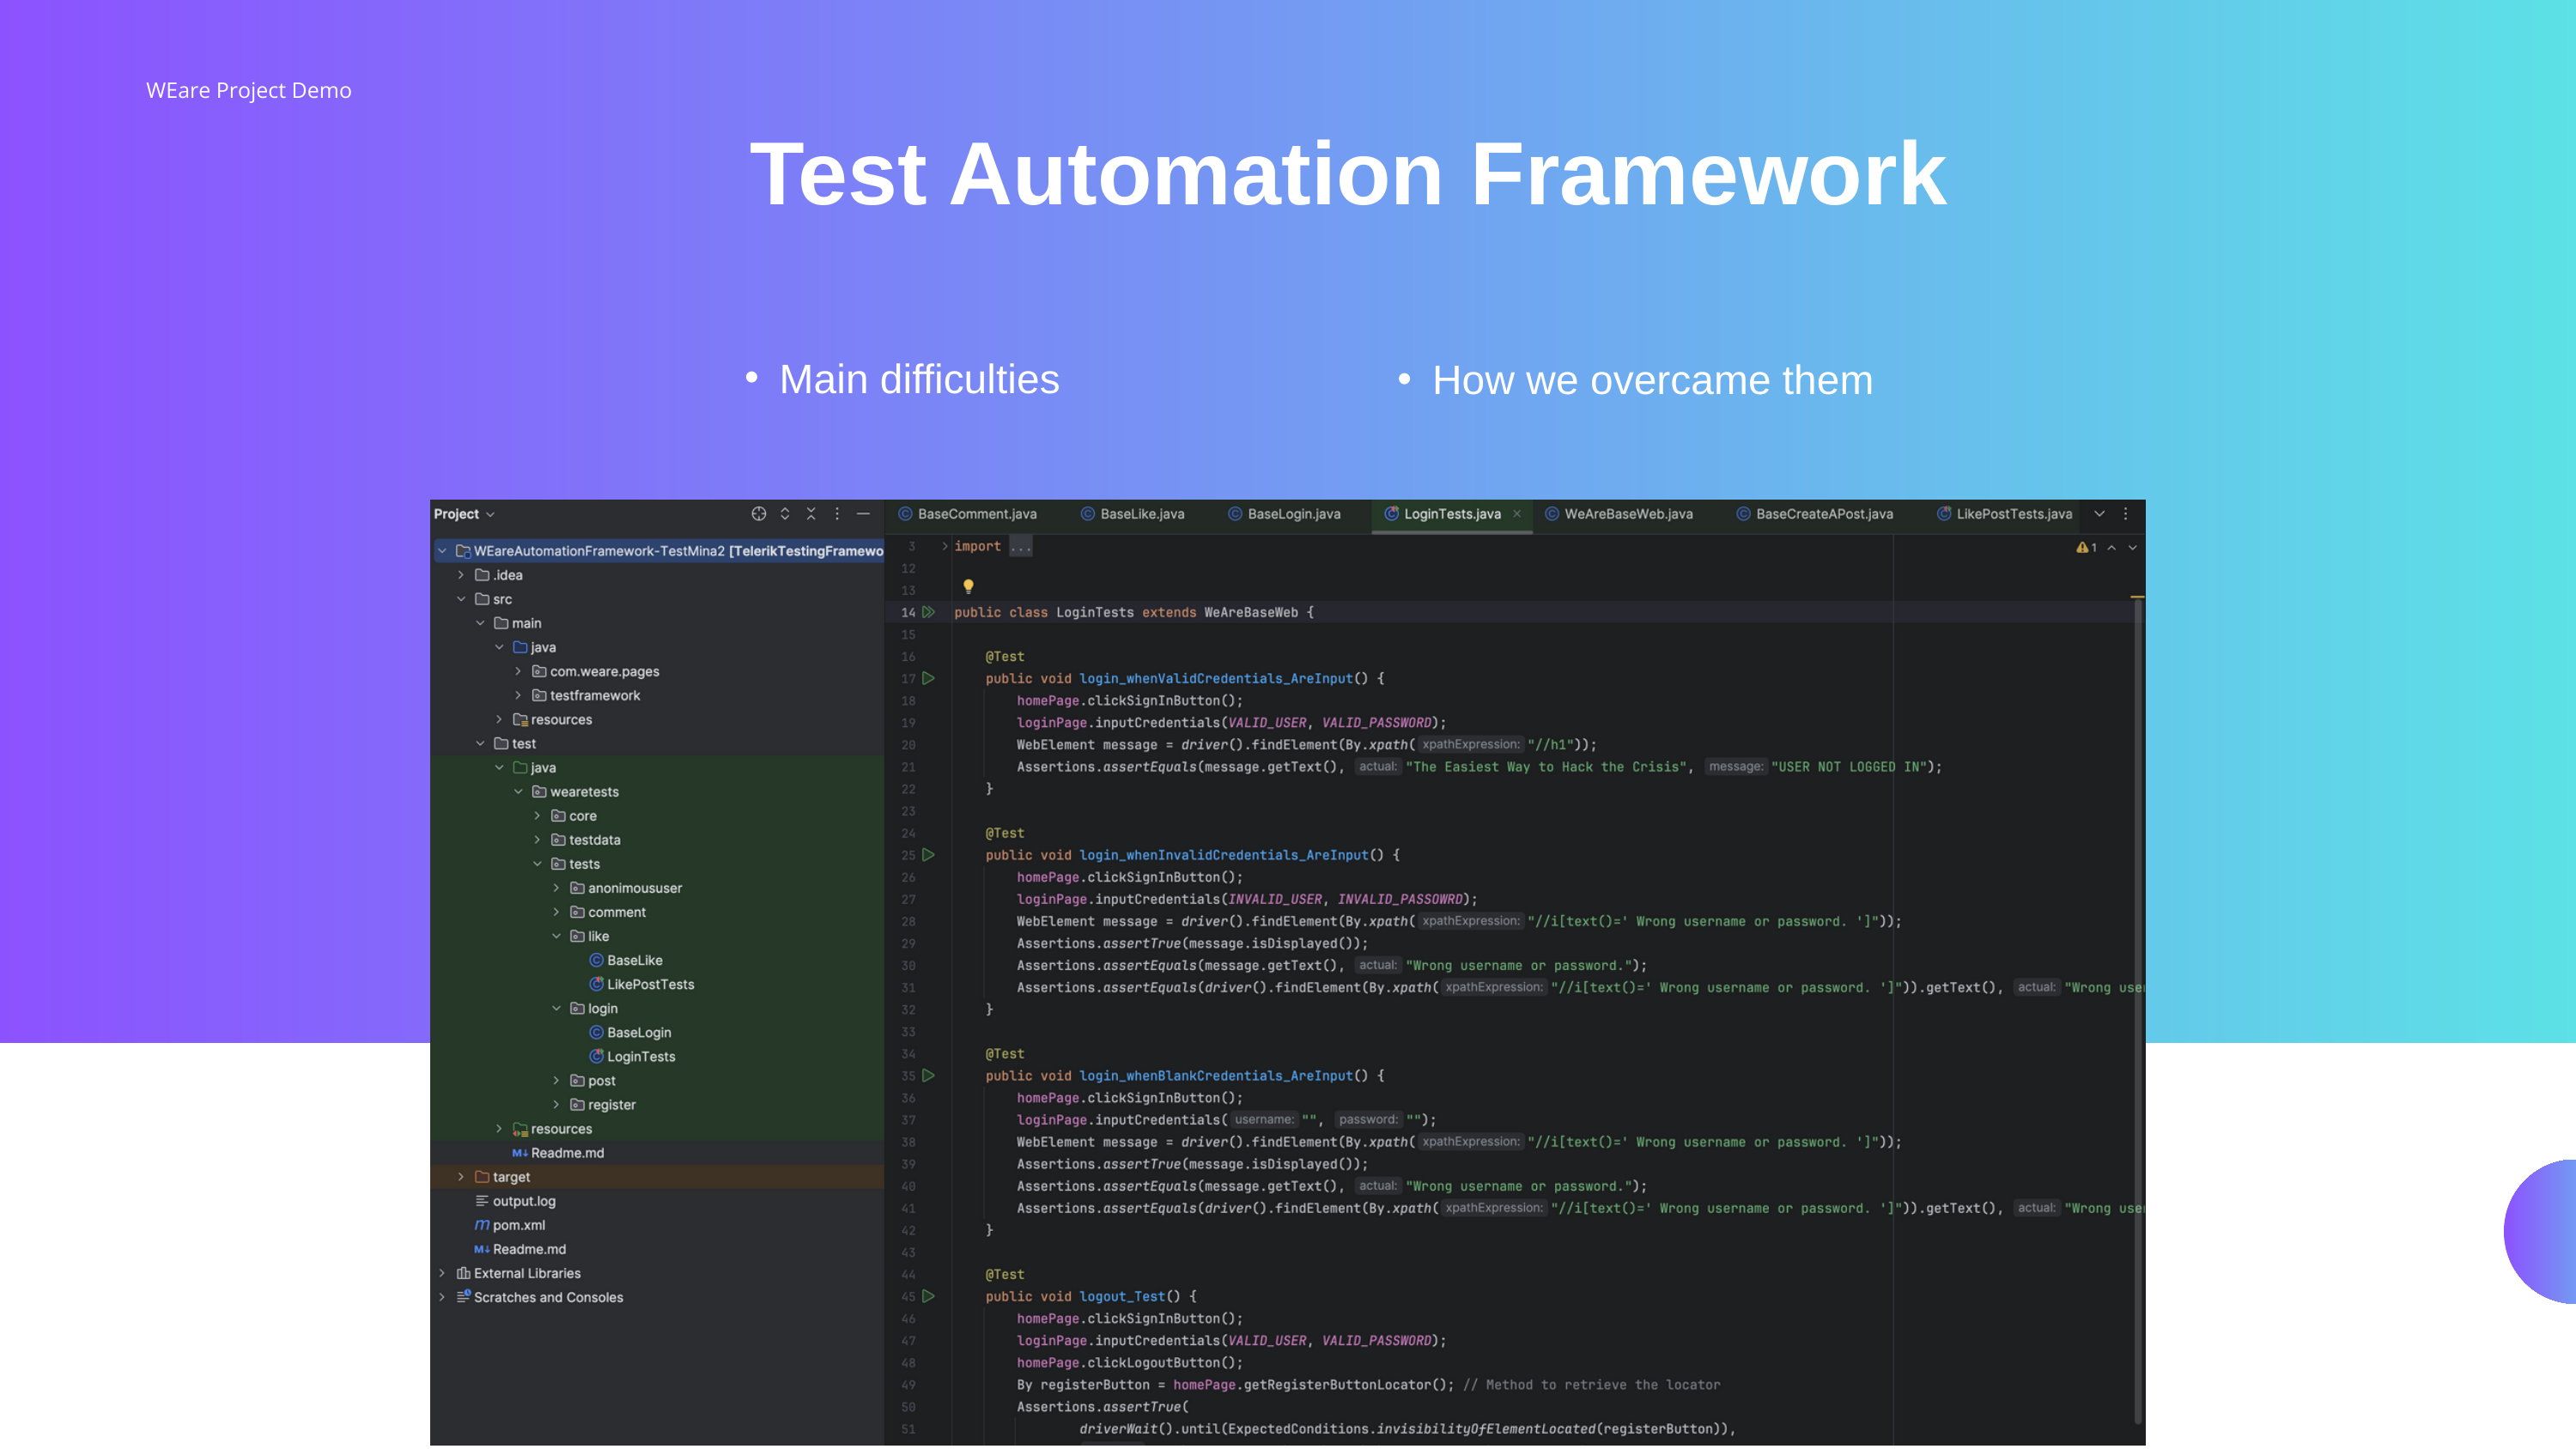

WEare Project Demo
Test Automation Framework

How we overcame them

Main difficulties